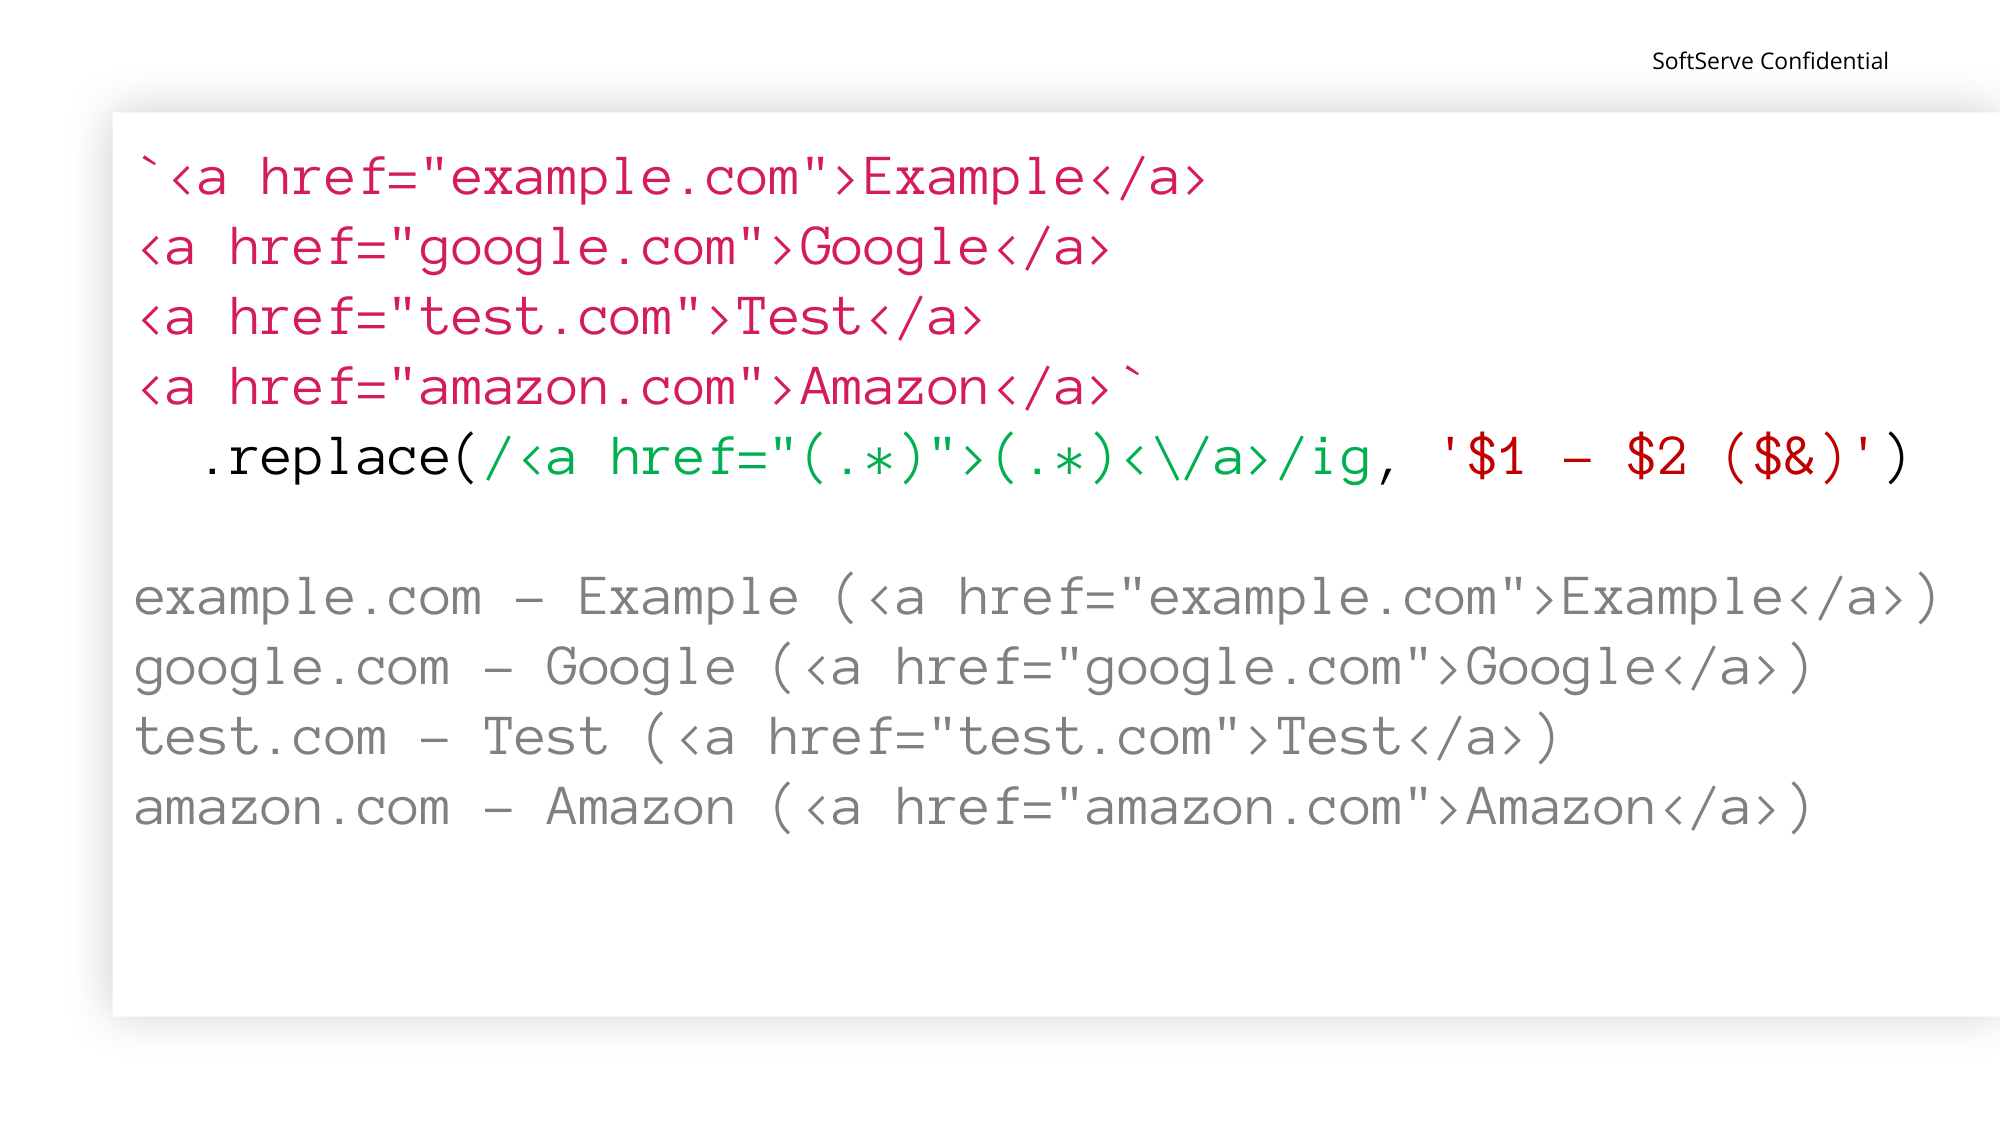

`<a href="example.com">Example</a>
<a href="google.com">Google</a>
<a href="test.com">Test</a>
<a href="amazon.com">Amazon</a>`
  .replace(/<a href="(.*)">(.*)<\/a>/ig, '$1 - $2 ($&)')
example.com - Example (<a href="example.com">Example</a>)
google.com - Google (<a href="google.com">Google</a>)
test.com - Test (<a href="test.com">Test</a>)
amazon.com - Amazon (<a href="amazon.com">Amazon</a>)